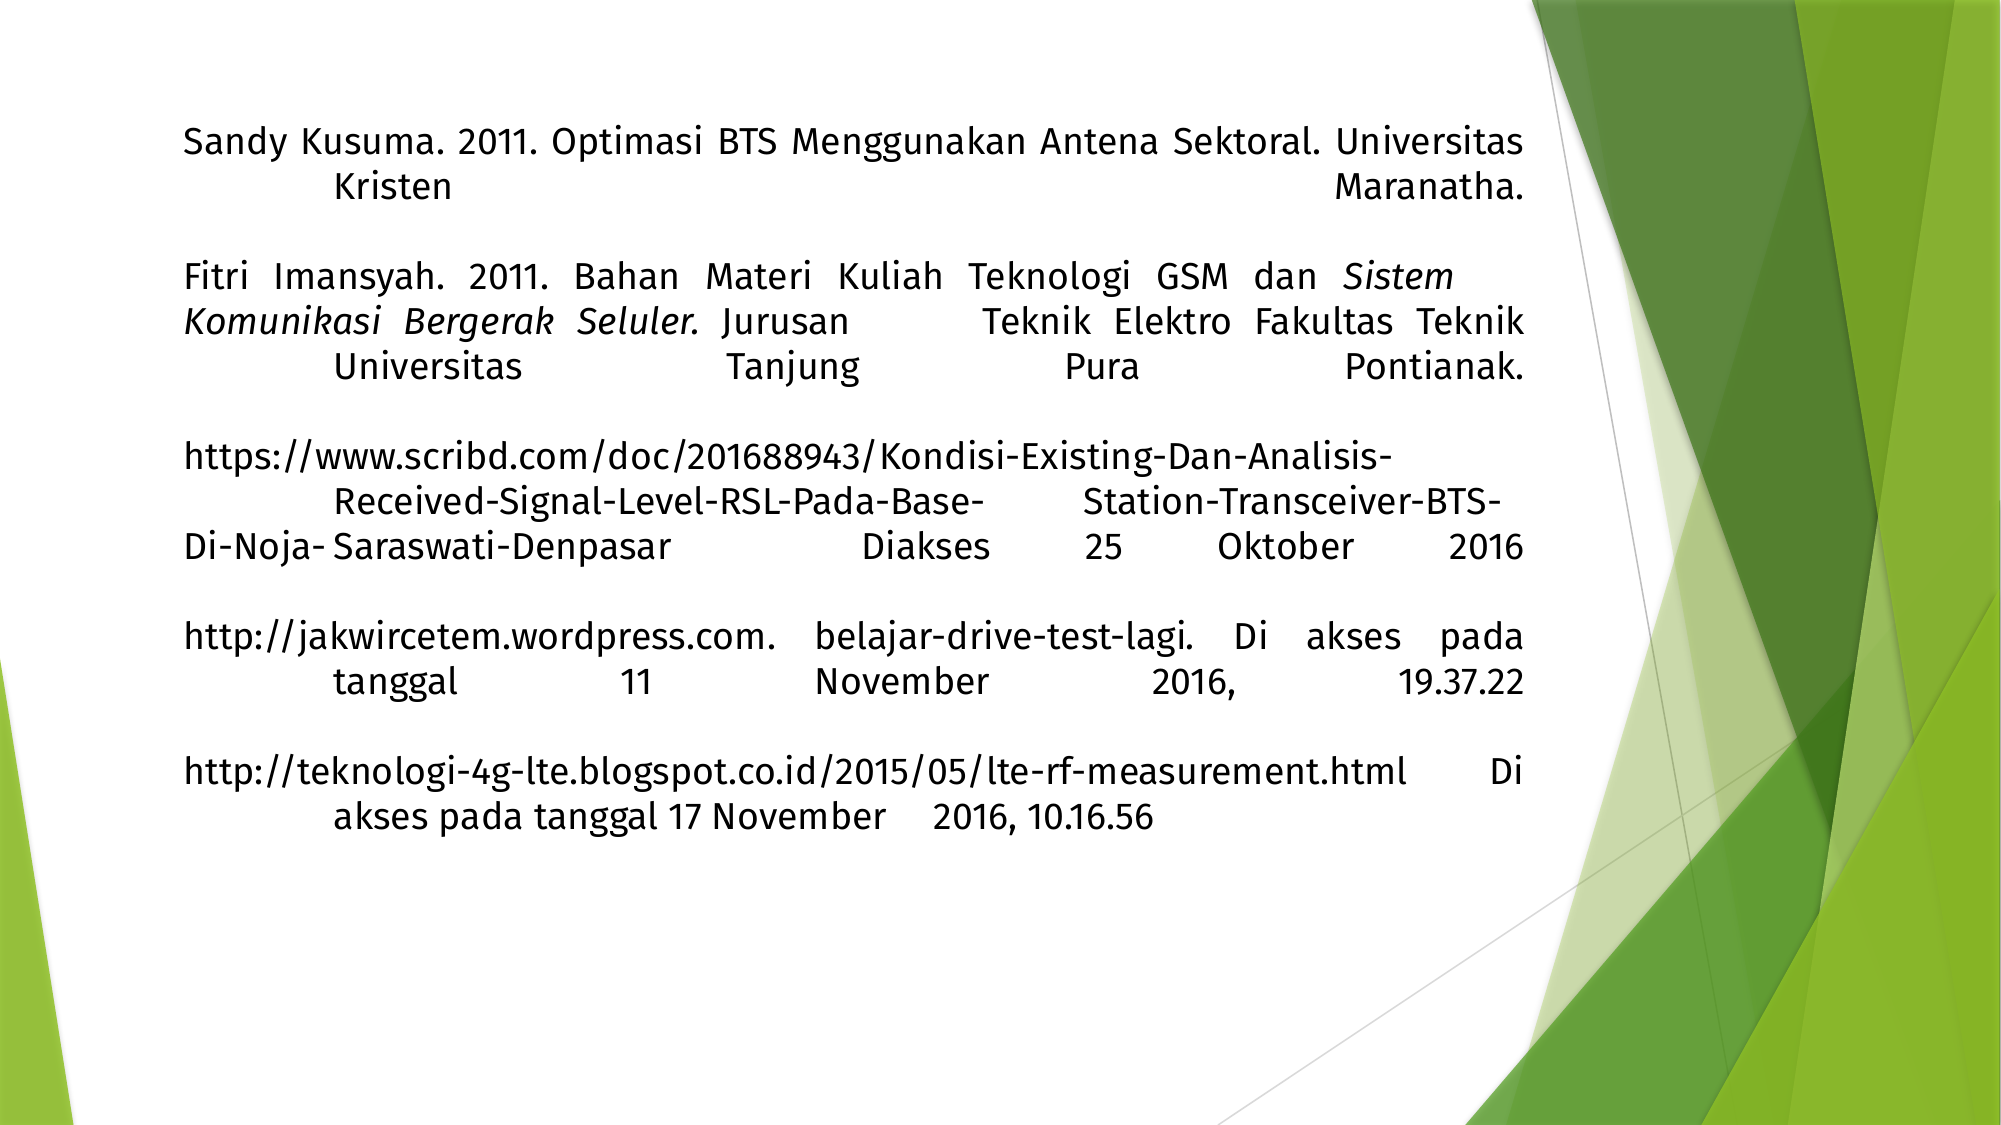

# Sandy Kusuma. 2011. Optimasi BTS Menggunakan Antena Sektoral. Universitas 	Kristen Maranatha.   Fitri Imansyah. 2011. Bahan Materi Kuliah Teknologi GSM dan Sistem 	Komunikasi Bergerak Seluler. Jurusan 	Teknik Elektro Fakultas Teknik 	Universitas Tanjung Pura Pontianak.   https://www.scribd.com/doc/201688943/Kondisi-Existing-Dan-Analisis-	Received-Signal-Level-RSL-Pada-Base-	Station-Transceiver-BTS-Di-Noja-	Saraswati-Denpasar  Diakses 25 Oktober 2016   http://jakwircetem.wordpress.com. belajar-drive-test-lagi. Di akses pada 	tanggal 11 November 2016, 19.37.22   http://teknologi-4g-lte.blogspot.co.id/2015/05/lte-rf-measurement.html Di 	akses pada tanggal 17 November 	2016, 10.16.56